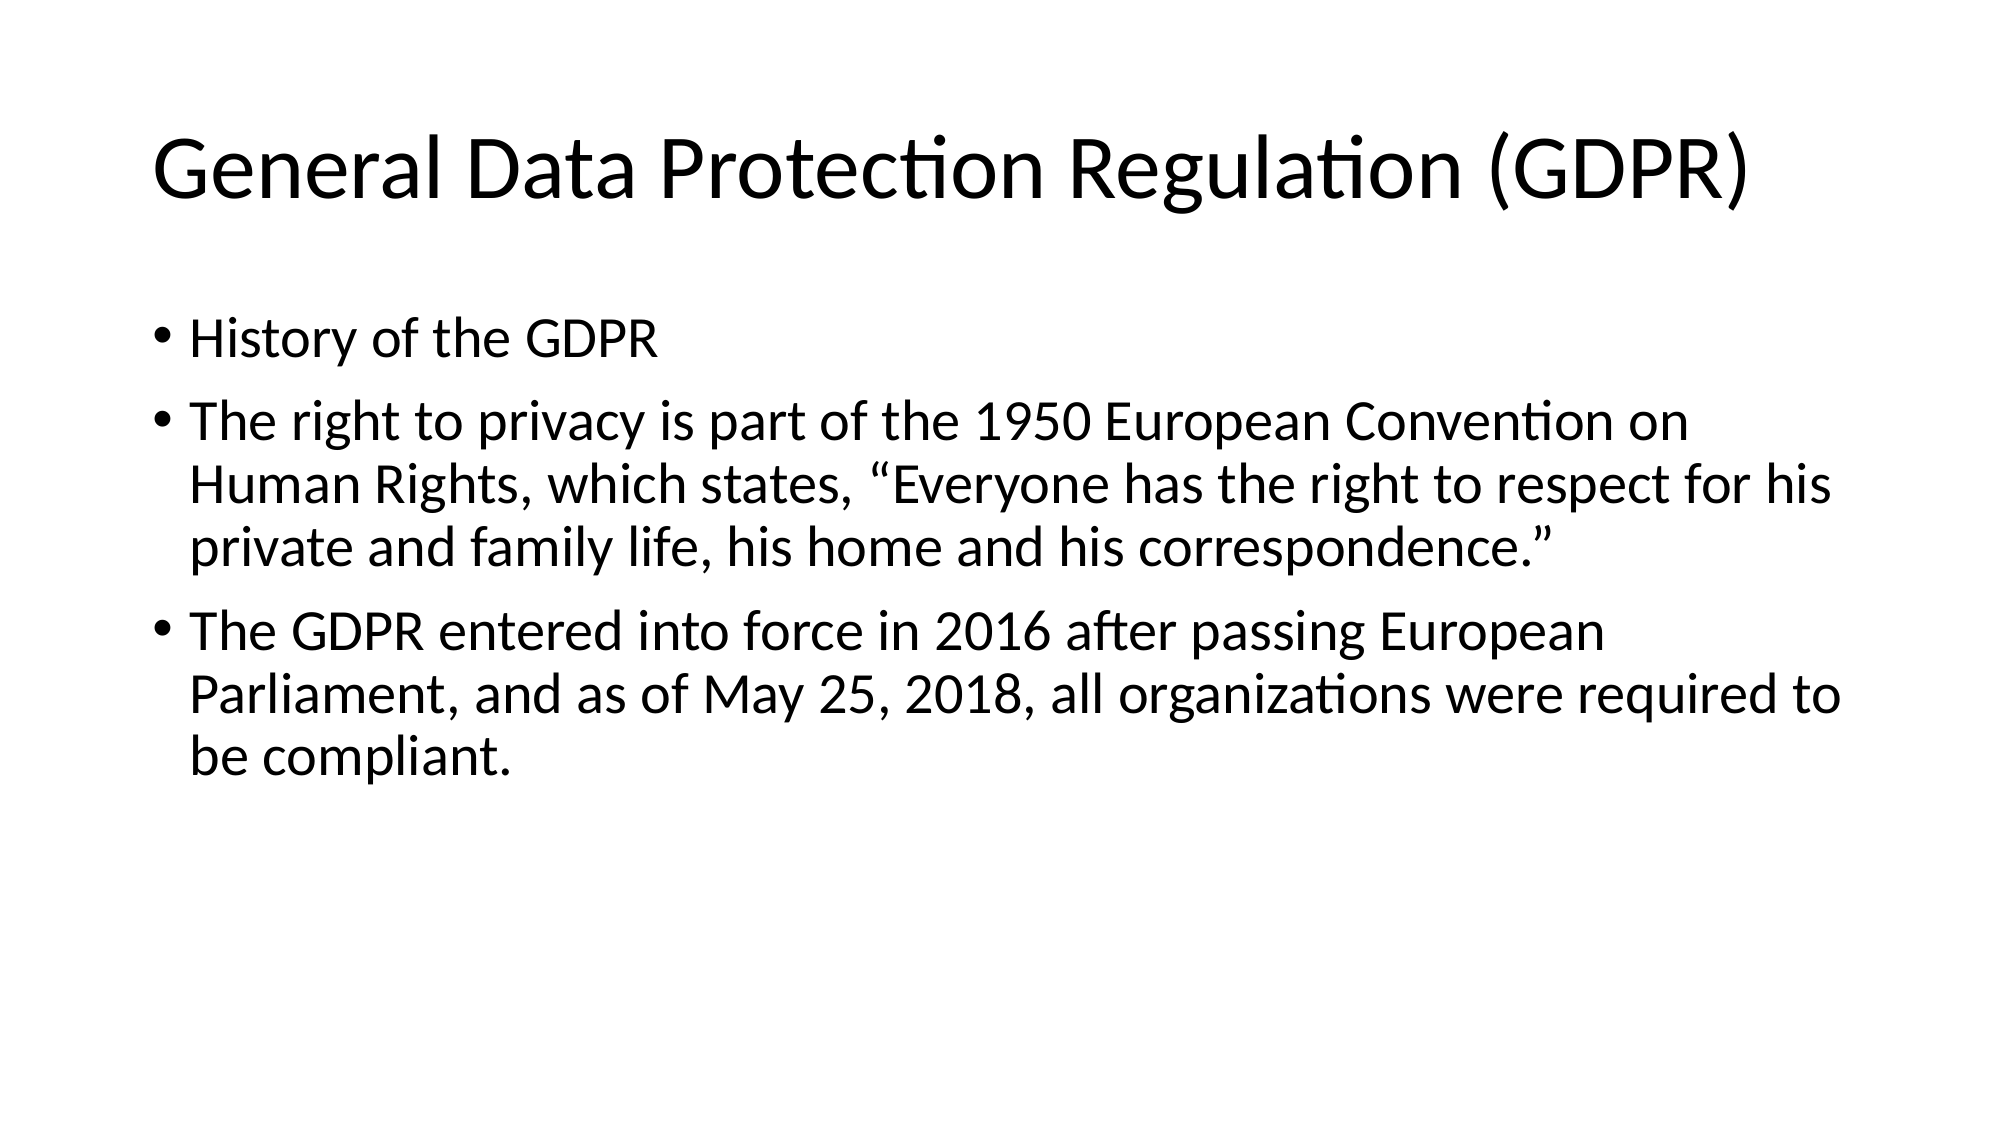

# General Data Protection Regulation (GDPR)
History of the GDPR
The right to privacy is part of the 1950 European Convention on Human Rights, which states, “Everyone has the right to respect for his private and family life, his home and his correspondence.”
The GDPR entered into force in 2016 after passing European Parliament, and as of May 25, 2018, all organizations were required to be compliant.